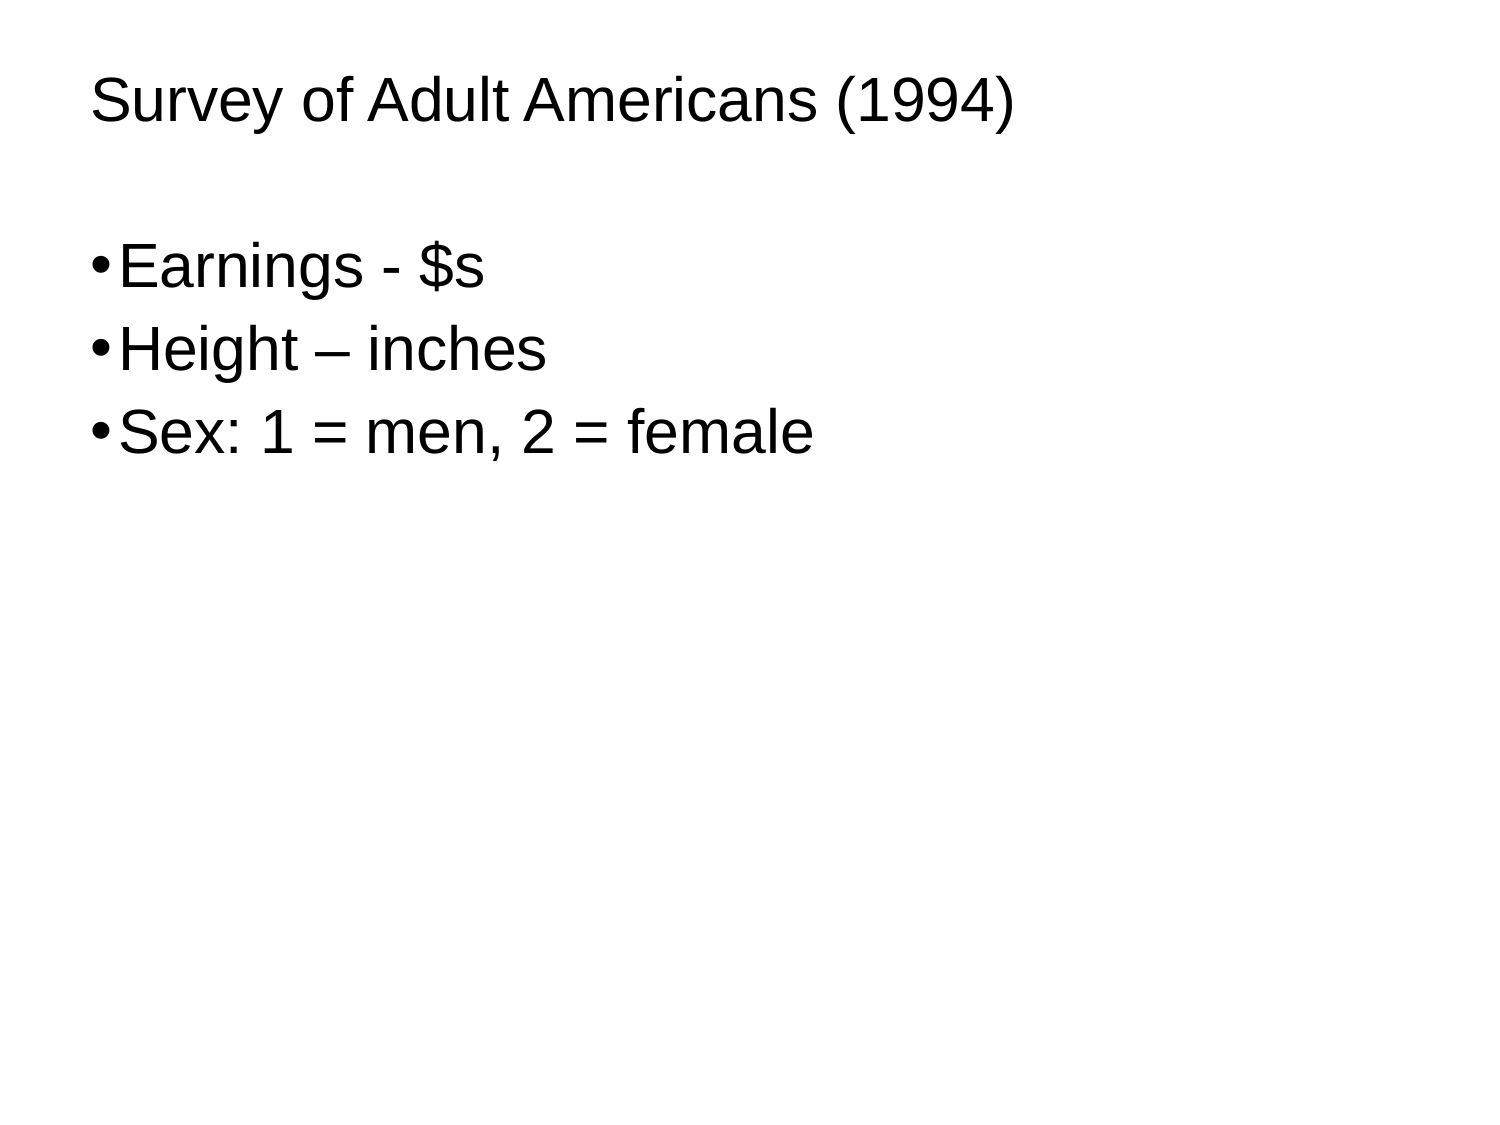

Survey of Adult Americans (1994)

Earnings - $s
Height – inches
Sex: 1 = men, 2 = female